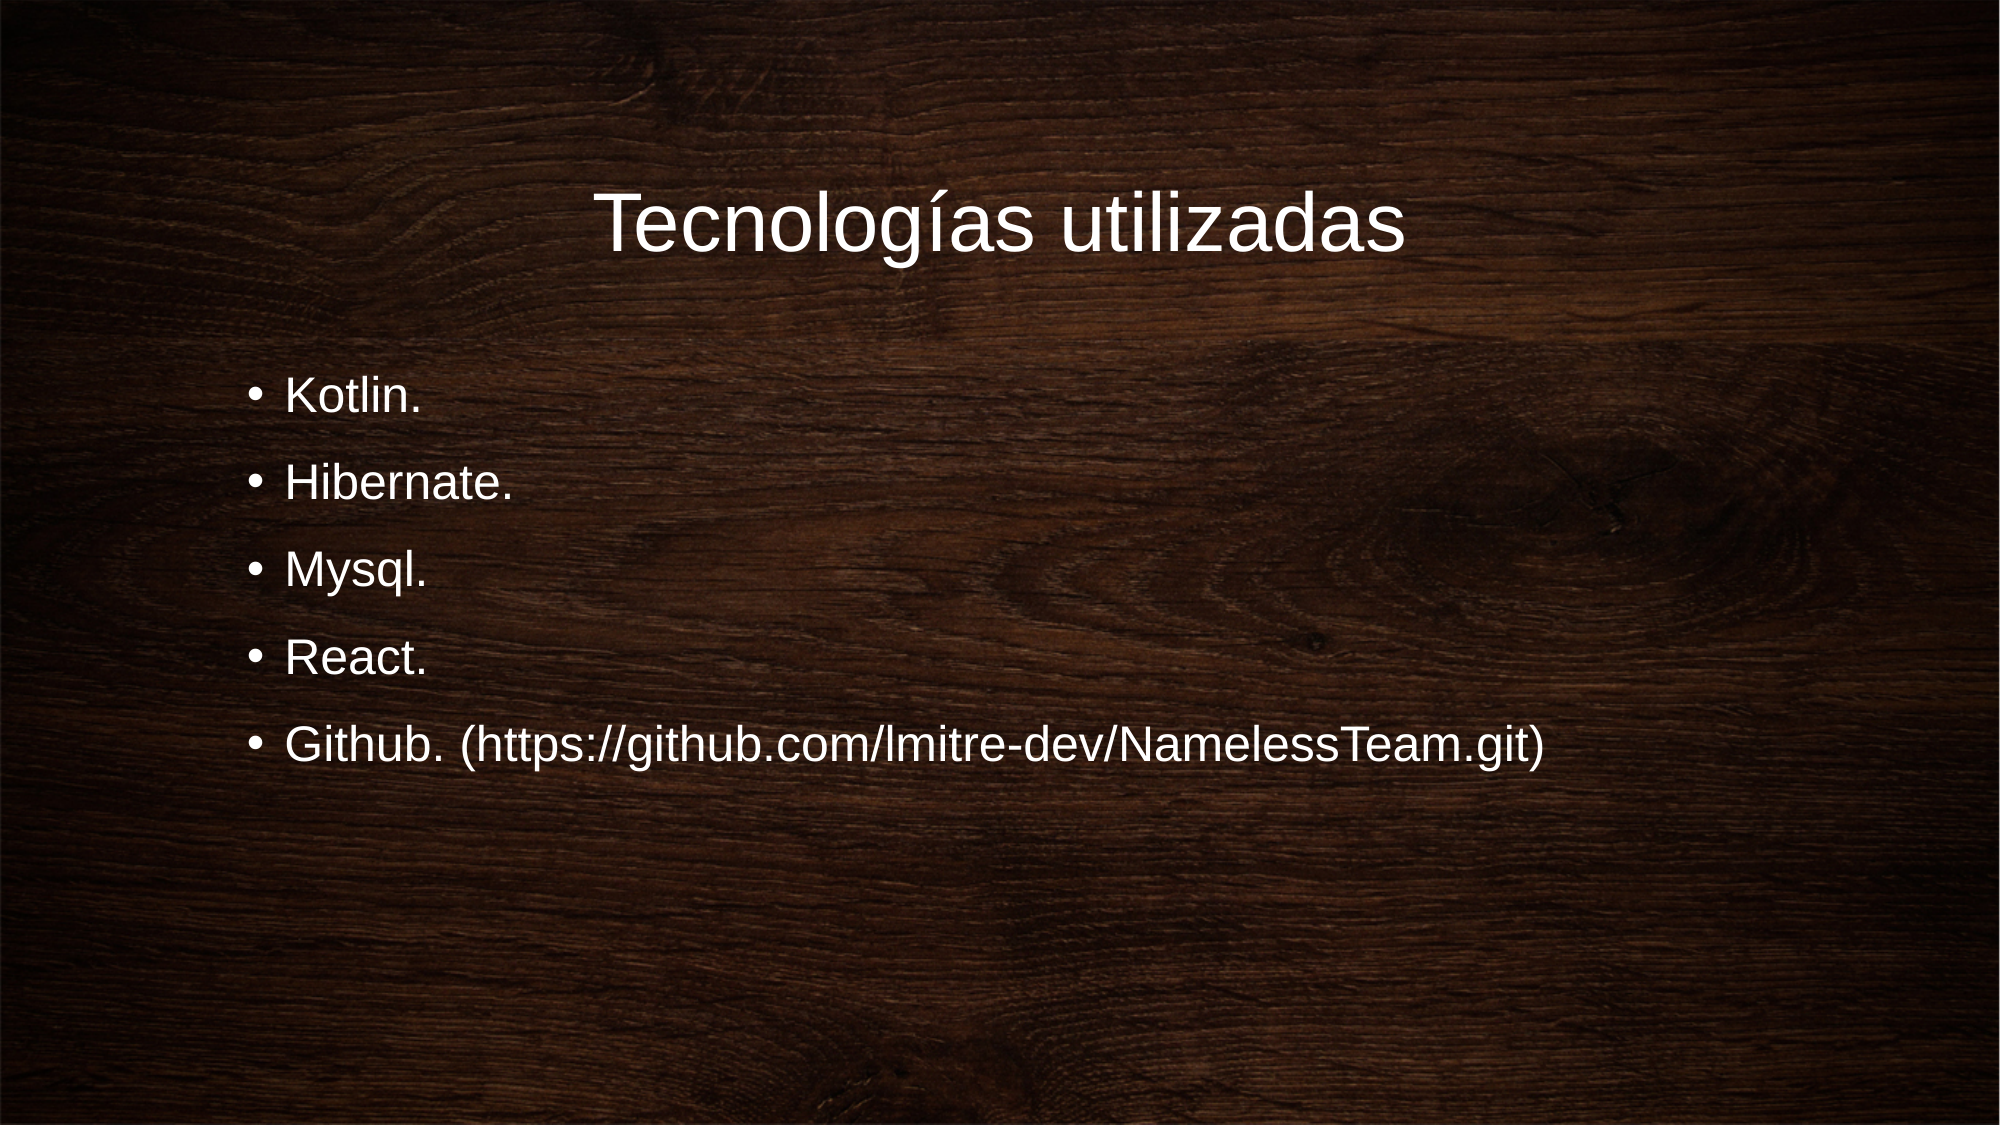

# Tecnologías utilizadas
Kotlin.
Hibernate.
Mysql.
React.
Github. (https://github.com/lmitre-dev/NamelessTeam.git)